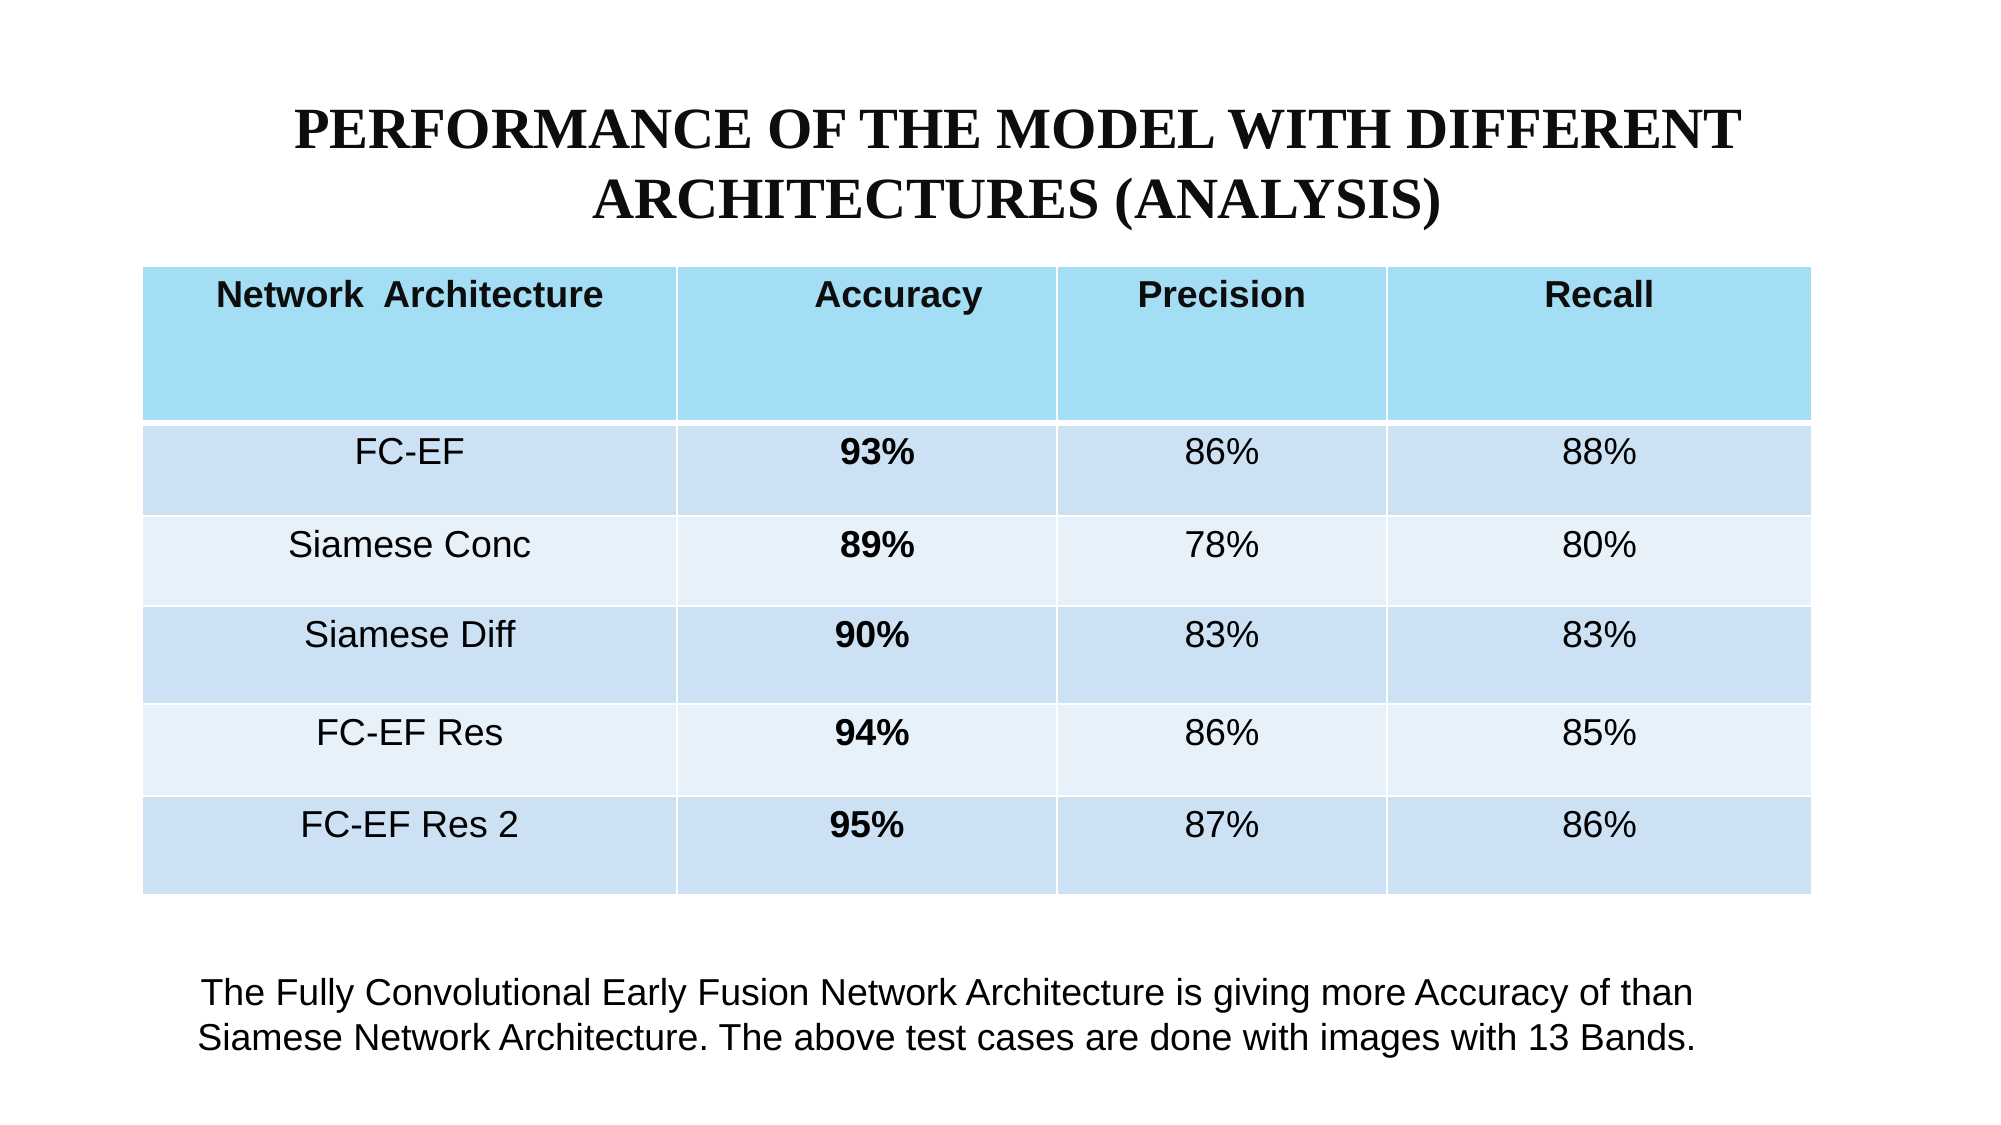

PERFORMANCE OF THE MODEL WITH DIFFERENT ARCHITECTURES (ANALYSIS)
| Network Architecture | Accuracy | Precision | Recall |
| --- | --- | --- | --- |
| FC-EF | 93% | 86% | 88% |
| Siamese Conc | 89% | 78% | 80% |
| Siamese Diff | 90% | 83% | 83% |
| FC-EF Res | 94% | 86% | 85% |
| FC-EF Res 2 | 95% | 87% | 86% |
The Fully Convolutional Early Fusion Network Architecture is giving more Accuracy of than Siamese Network Architecture. The above test cases are done with images with 13 Bands.